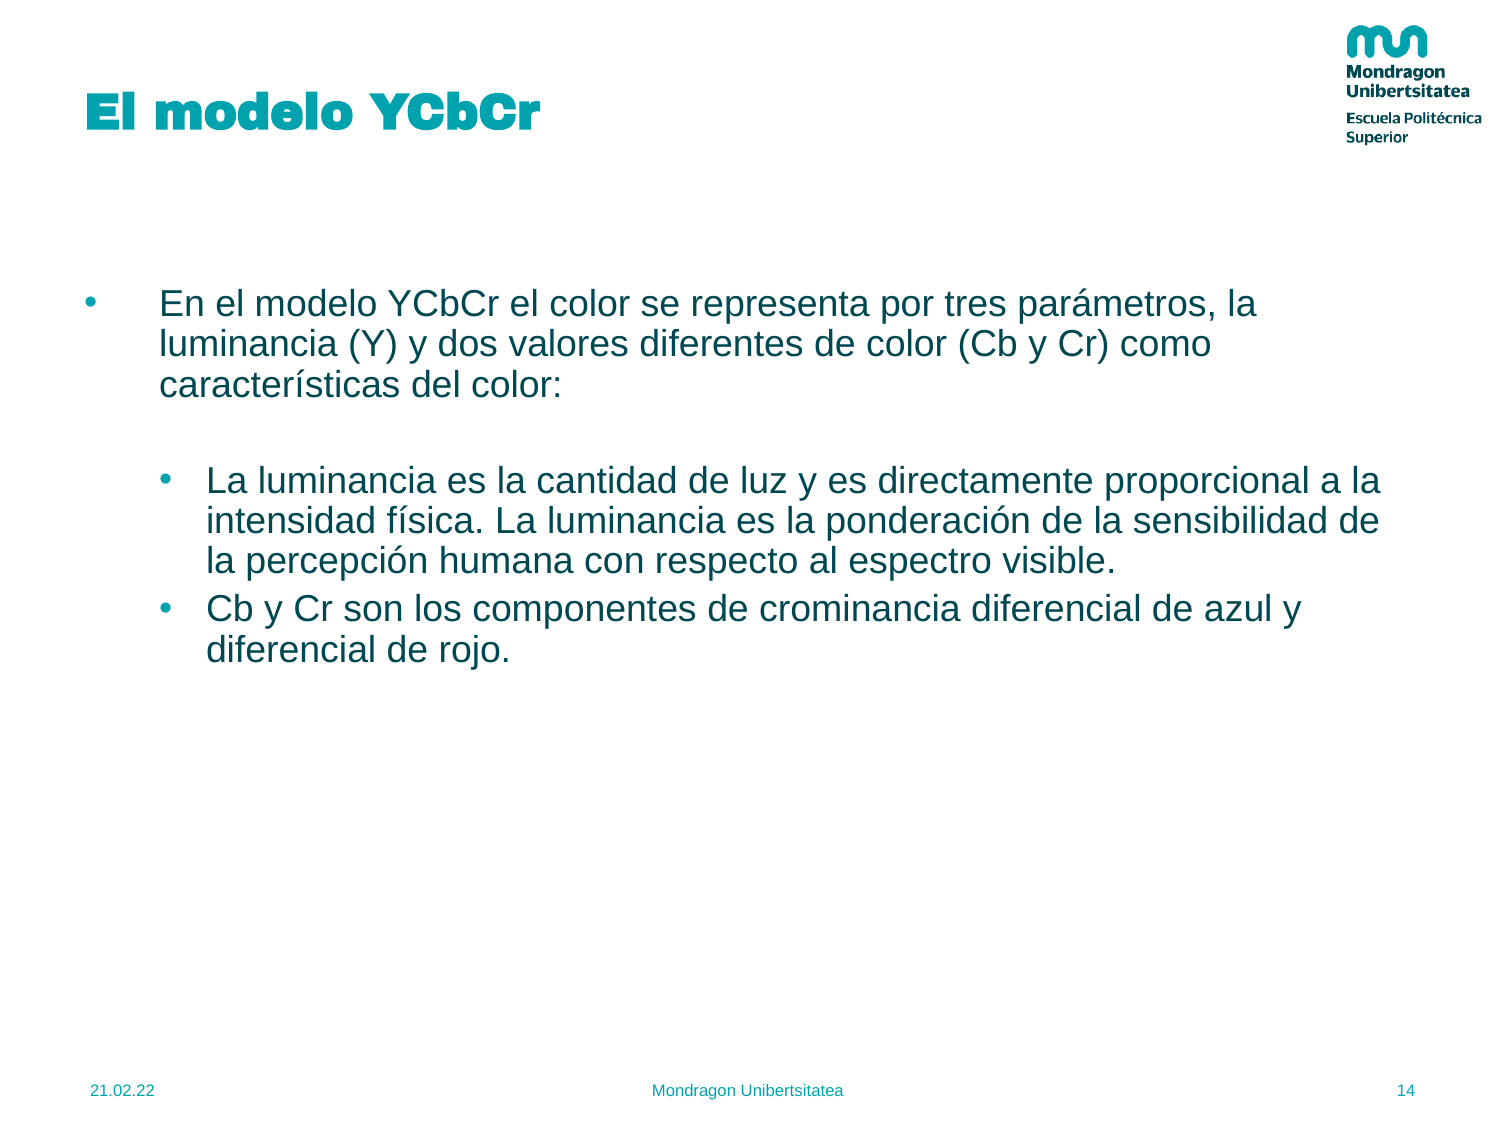

# El modelo YCbCr

En el modelo YCbCr el color se representa por tres parámetros, la luminancia (Y) y dos valores diferentes de color (Cb y Cr) como características del color:

La luminancia es la cantidad de luz y es directamente proporcional a la intensidad física. La luminancia es la ponderación de la sensibilidad de la percepción humana con respecto al espectro visible.
Cb y Cr son los componentes de crominancia diferencial de azul y diferencial de rojo.

14
21.02.22
Mondragon Unibertsitatea